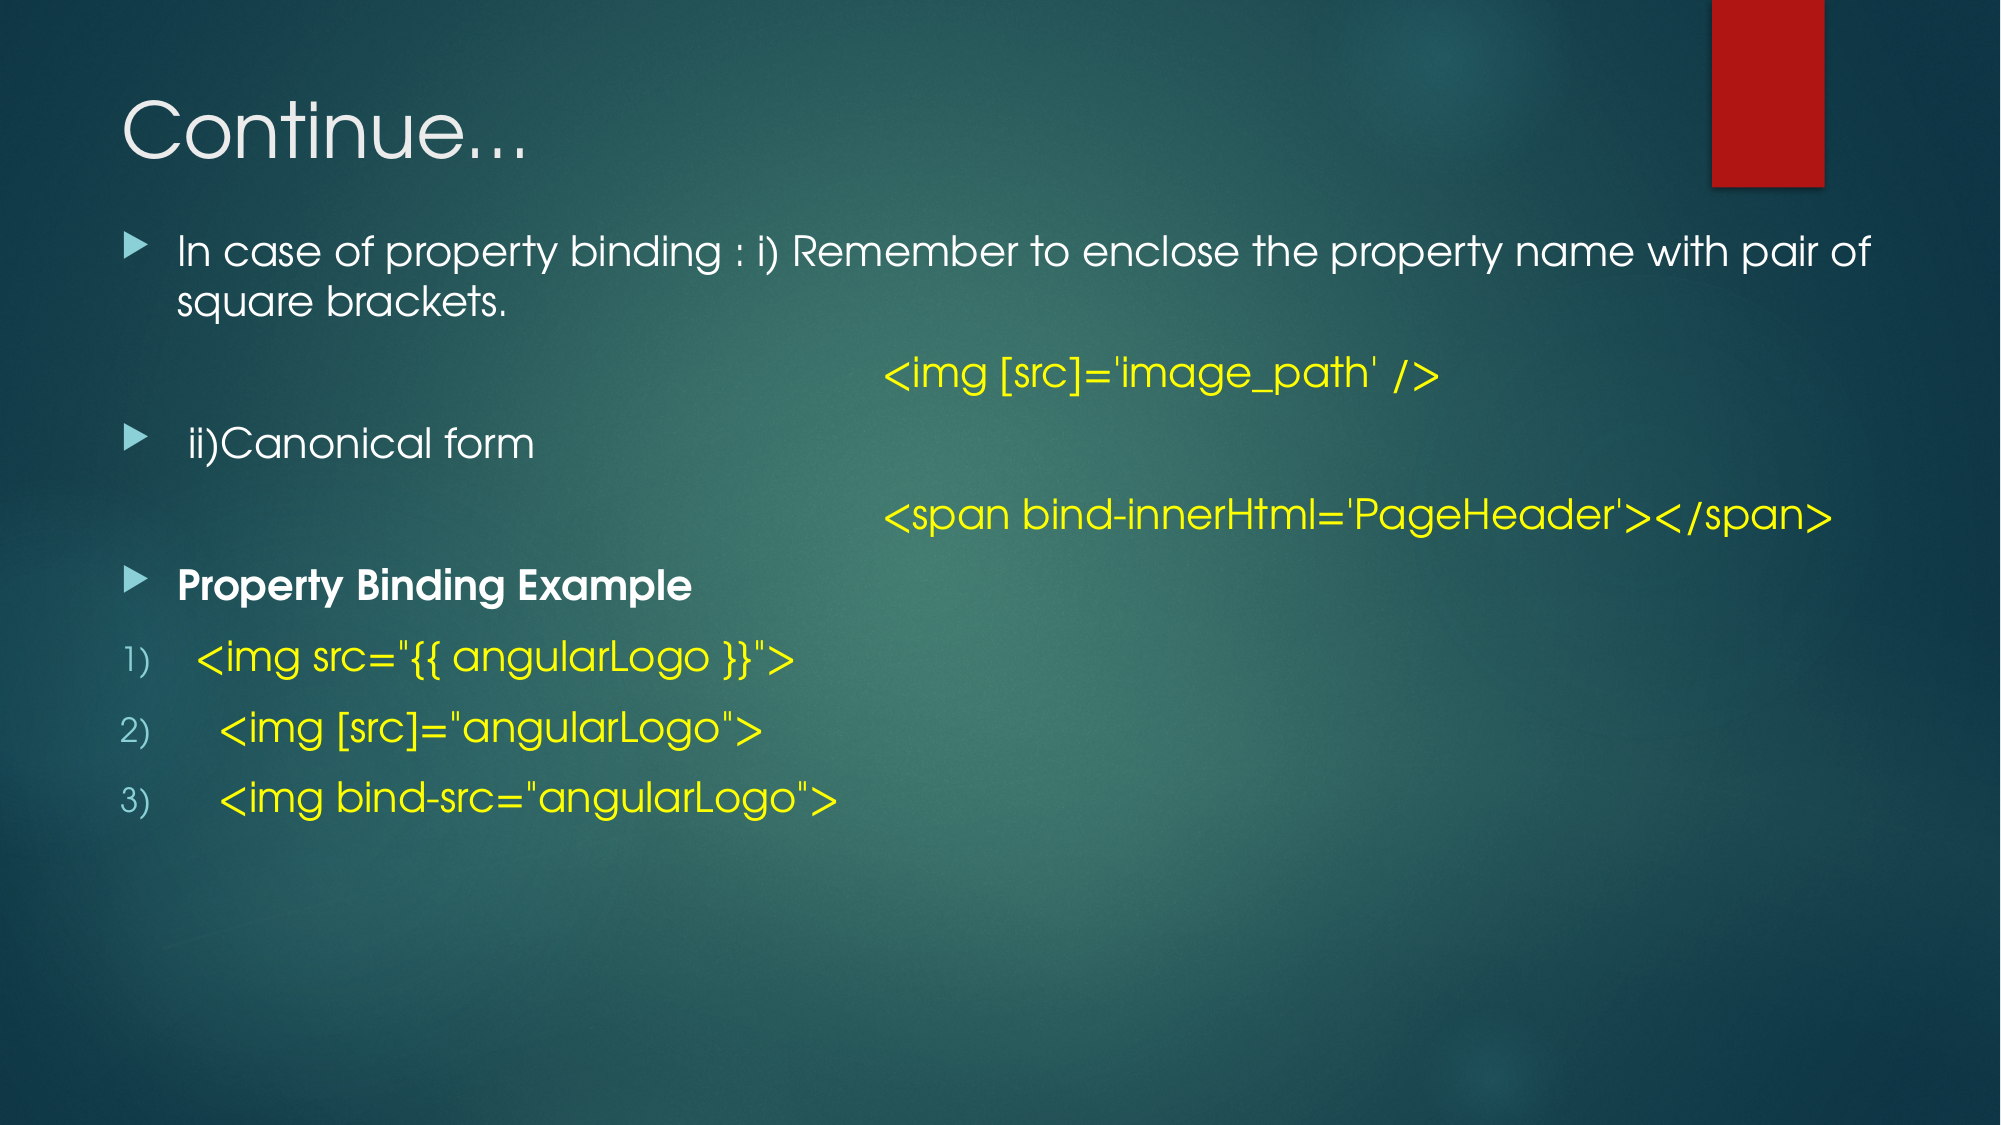

# Continue…
In case of property binding : i) Remember to enclose the property name with pair of square brackets.
					 <img [src]='image_path' />
 ii)Canonical form
					 <span bind-innerHtml='PageHeader'></span>
Property Binding Example
<img src="{{ angularLogo }}">
  <img [src]="angularLogo">
  <img bind-src="angularLogo">